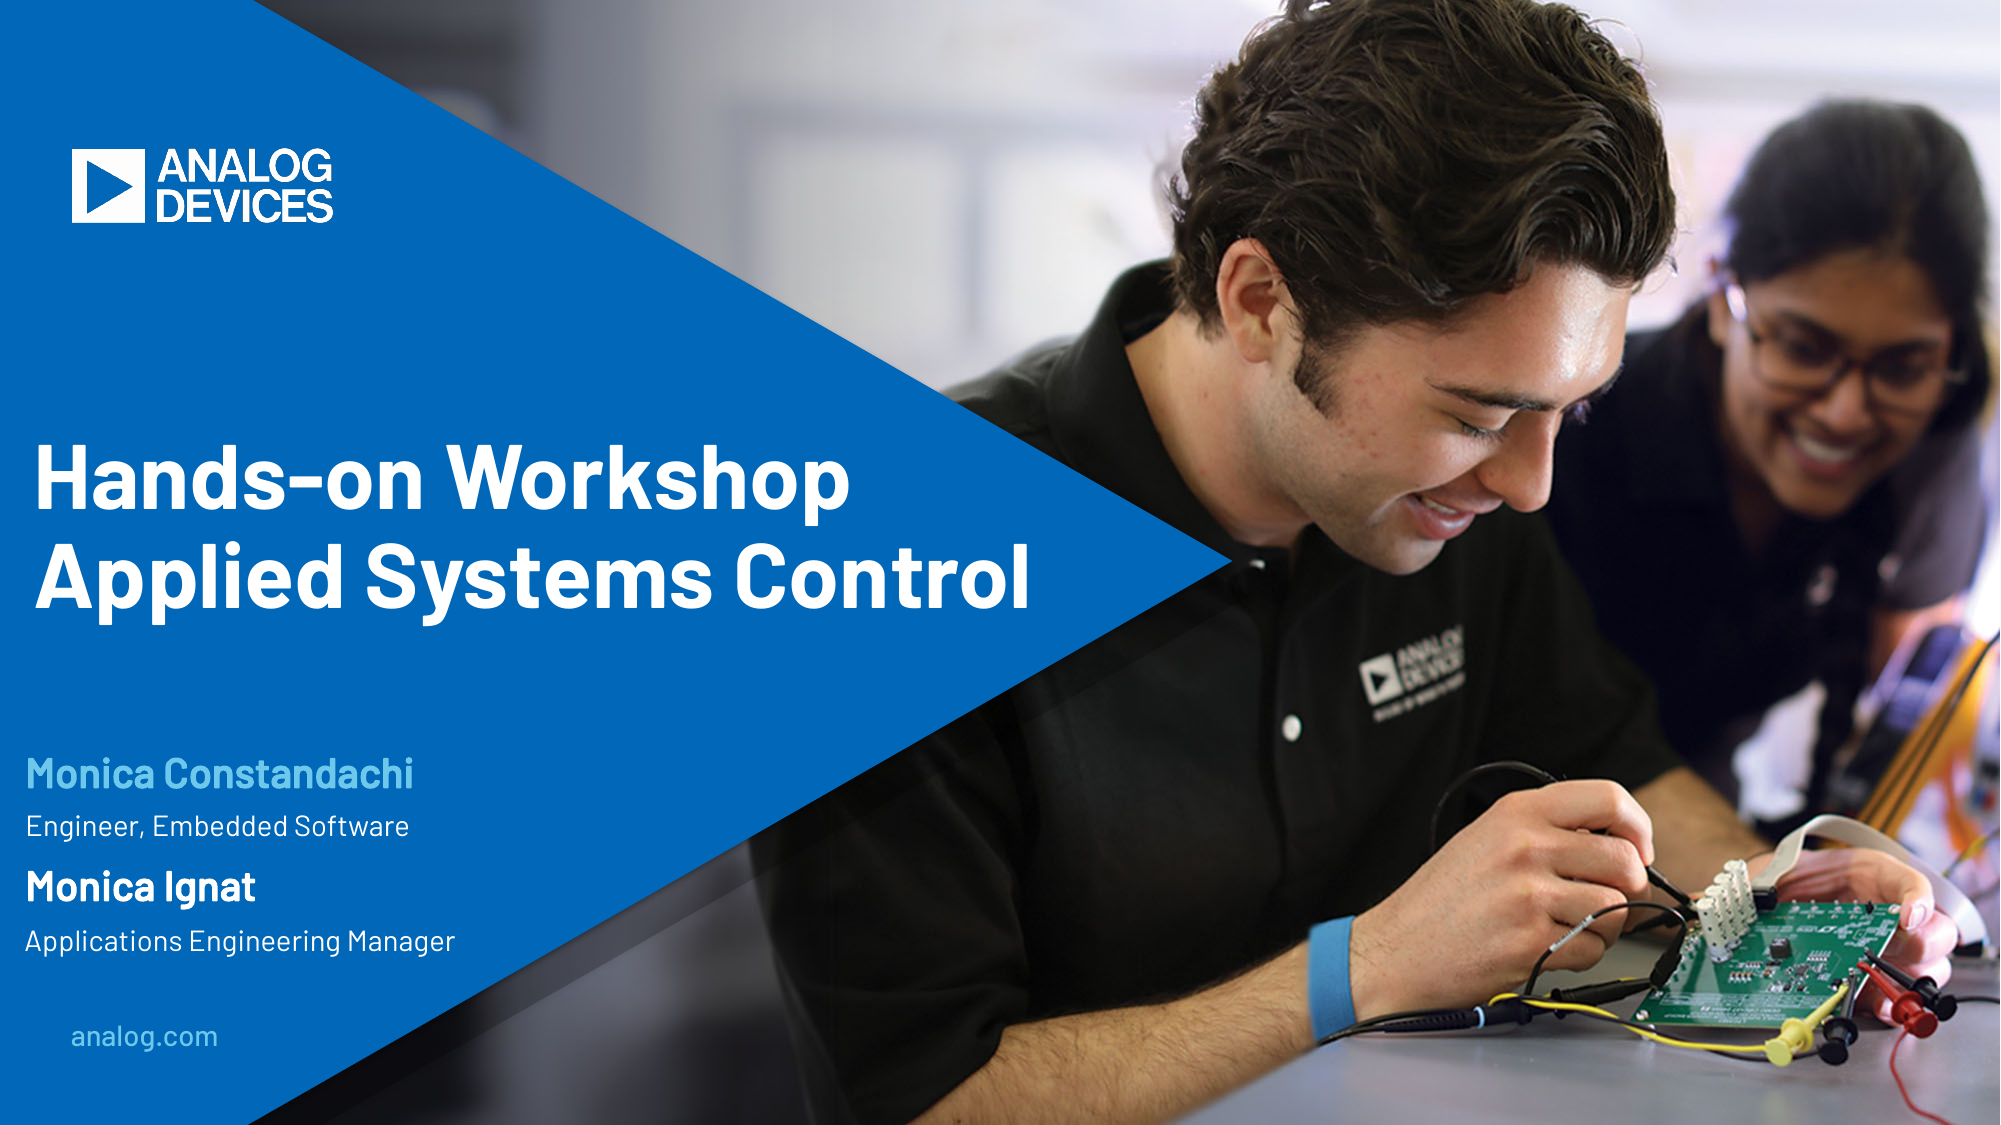

Hands-on Workshop
Applied Systems Control
Monica Constandachi
Engineer, Embedded Software

Monica Ignat
Applications Engineering Manager